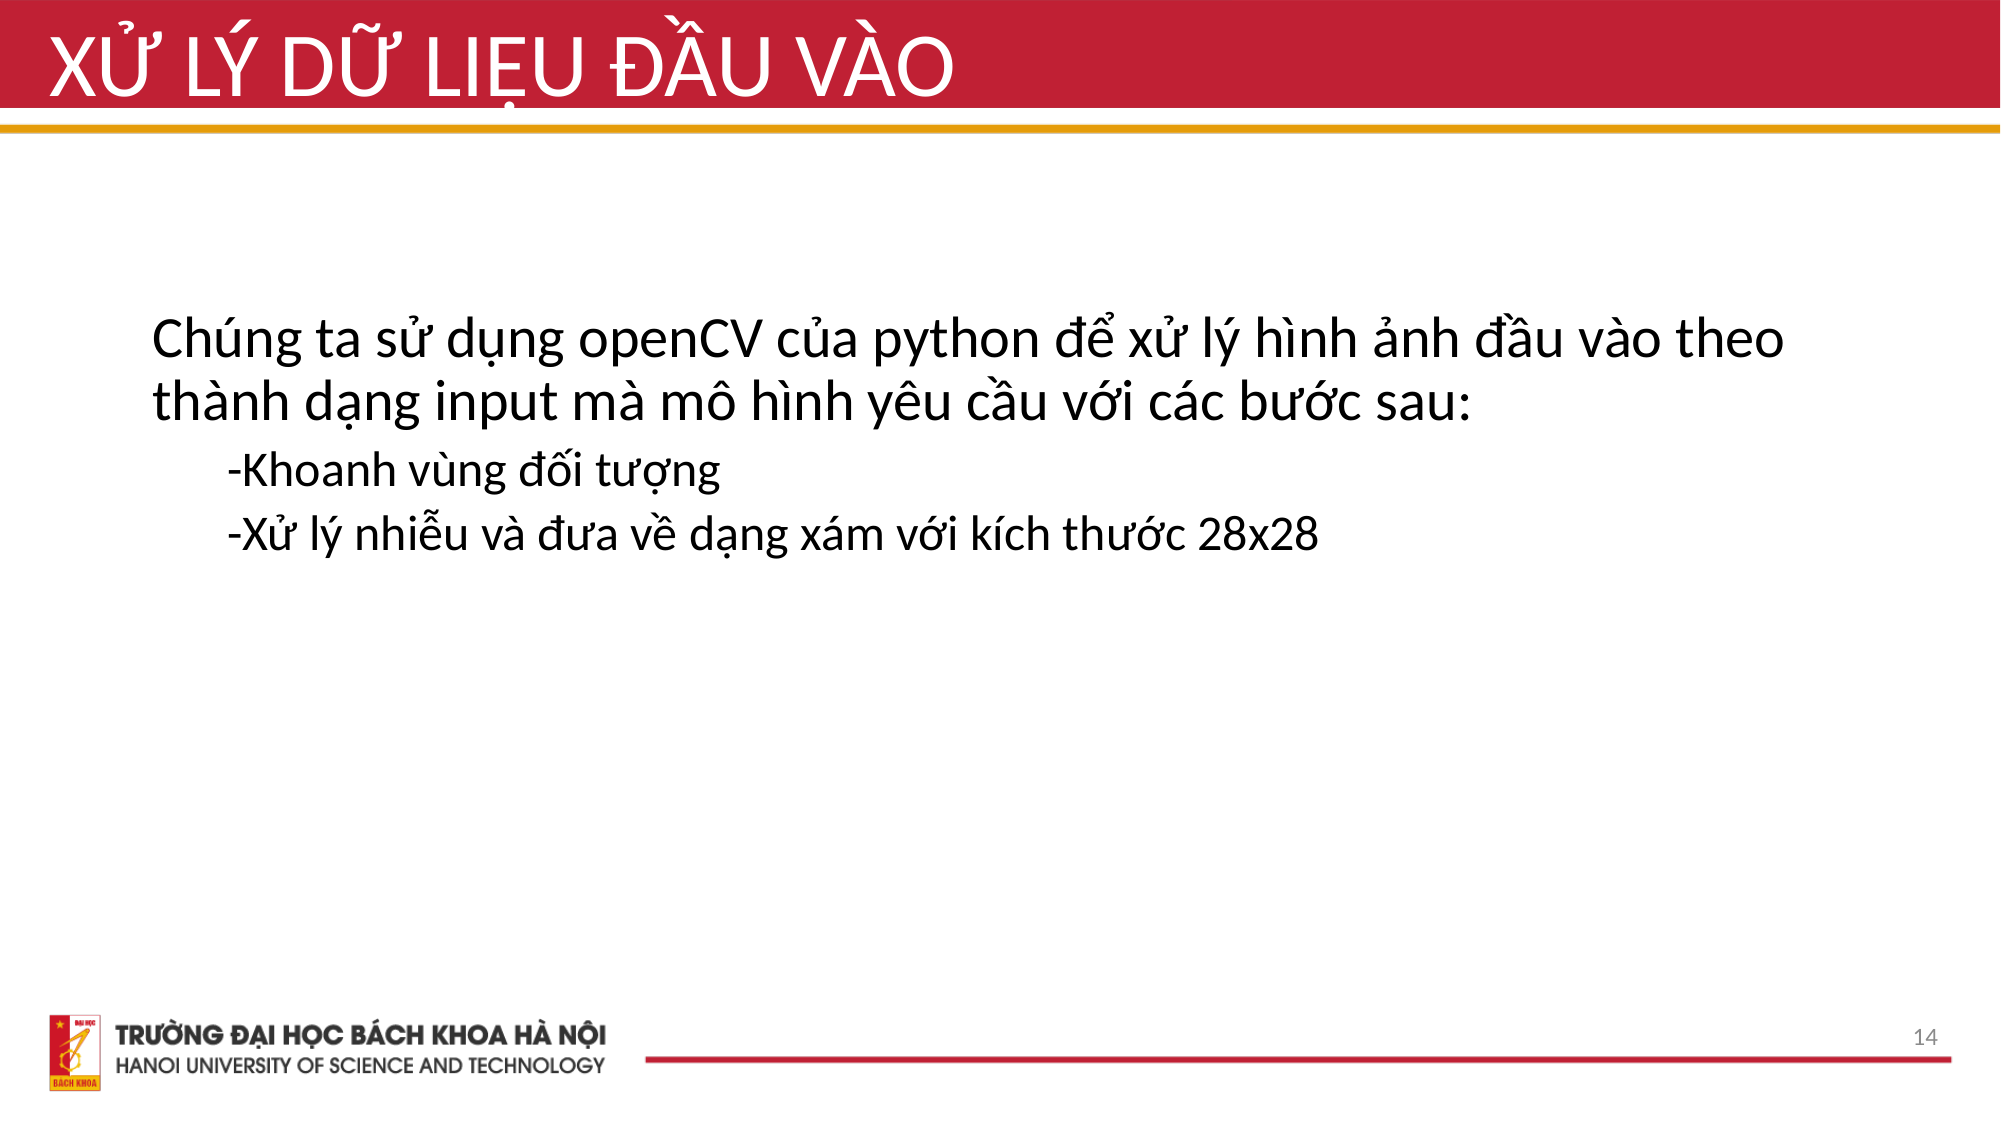

# XỬ LÝ DỮ LIỆU ĐẦU VÀO
Chúng ta sử dụng openCV của python để xử lý hình ảnh đầu vào theo thành dạng input mà mô hình yêu cầu với các bước sau:
-Khoanh vùng đối tượng
-Xử lý nhiễu và đưa về dạng xám với kích thước 28x28

14